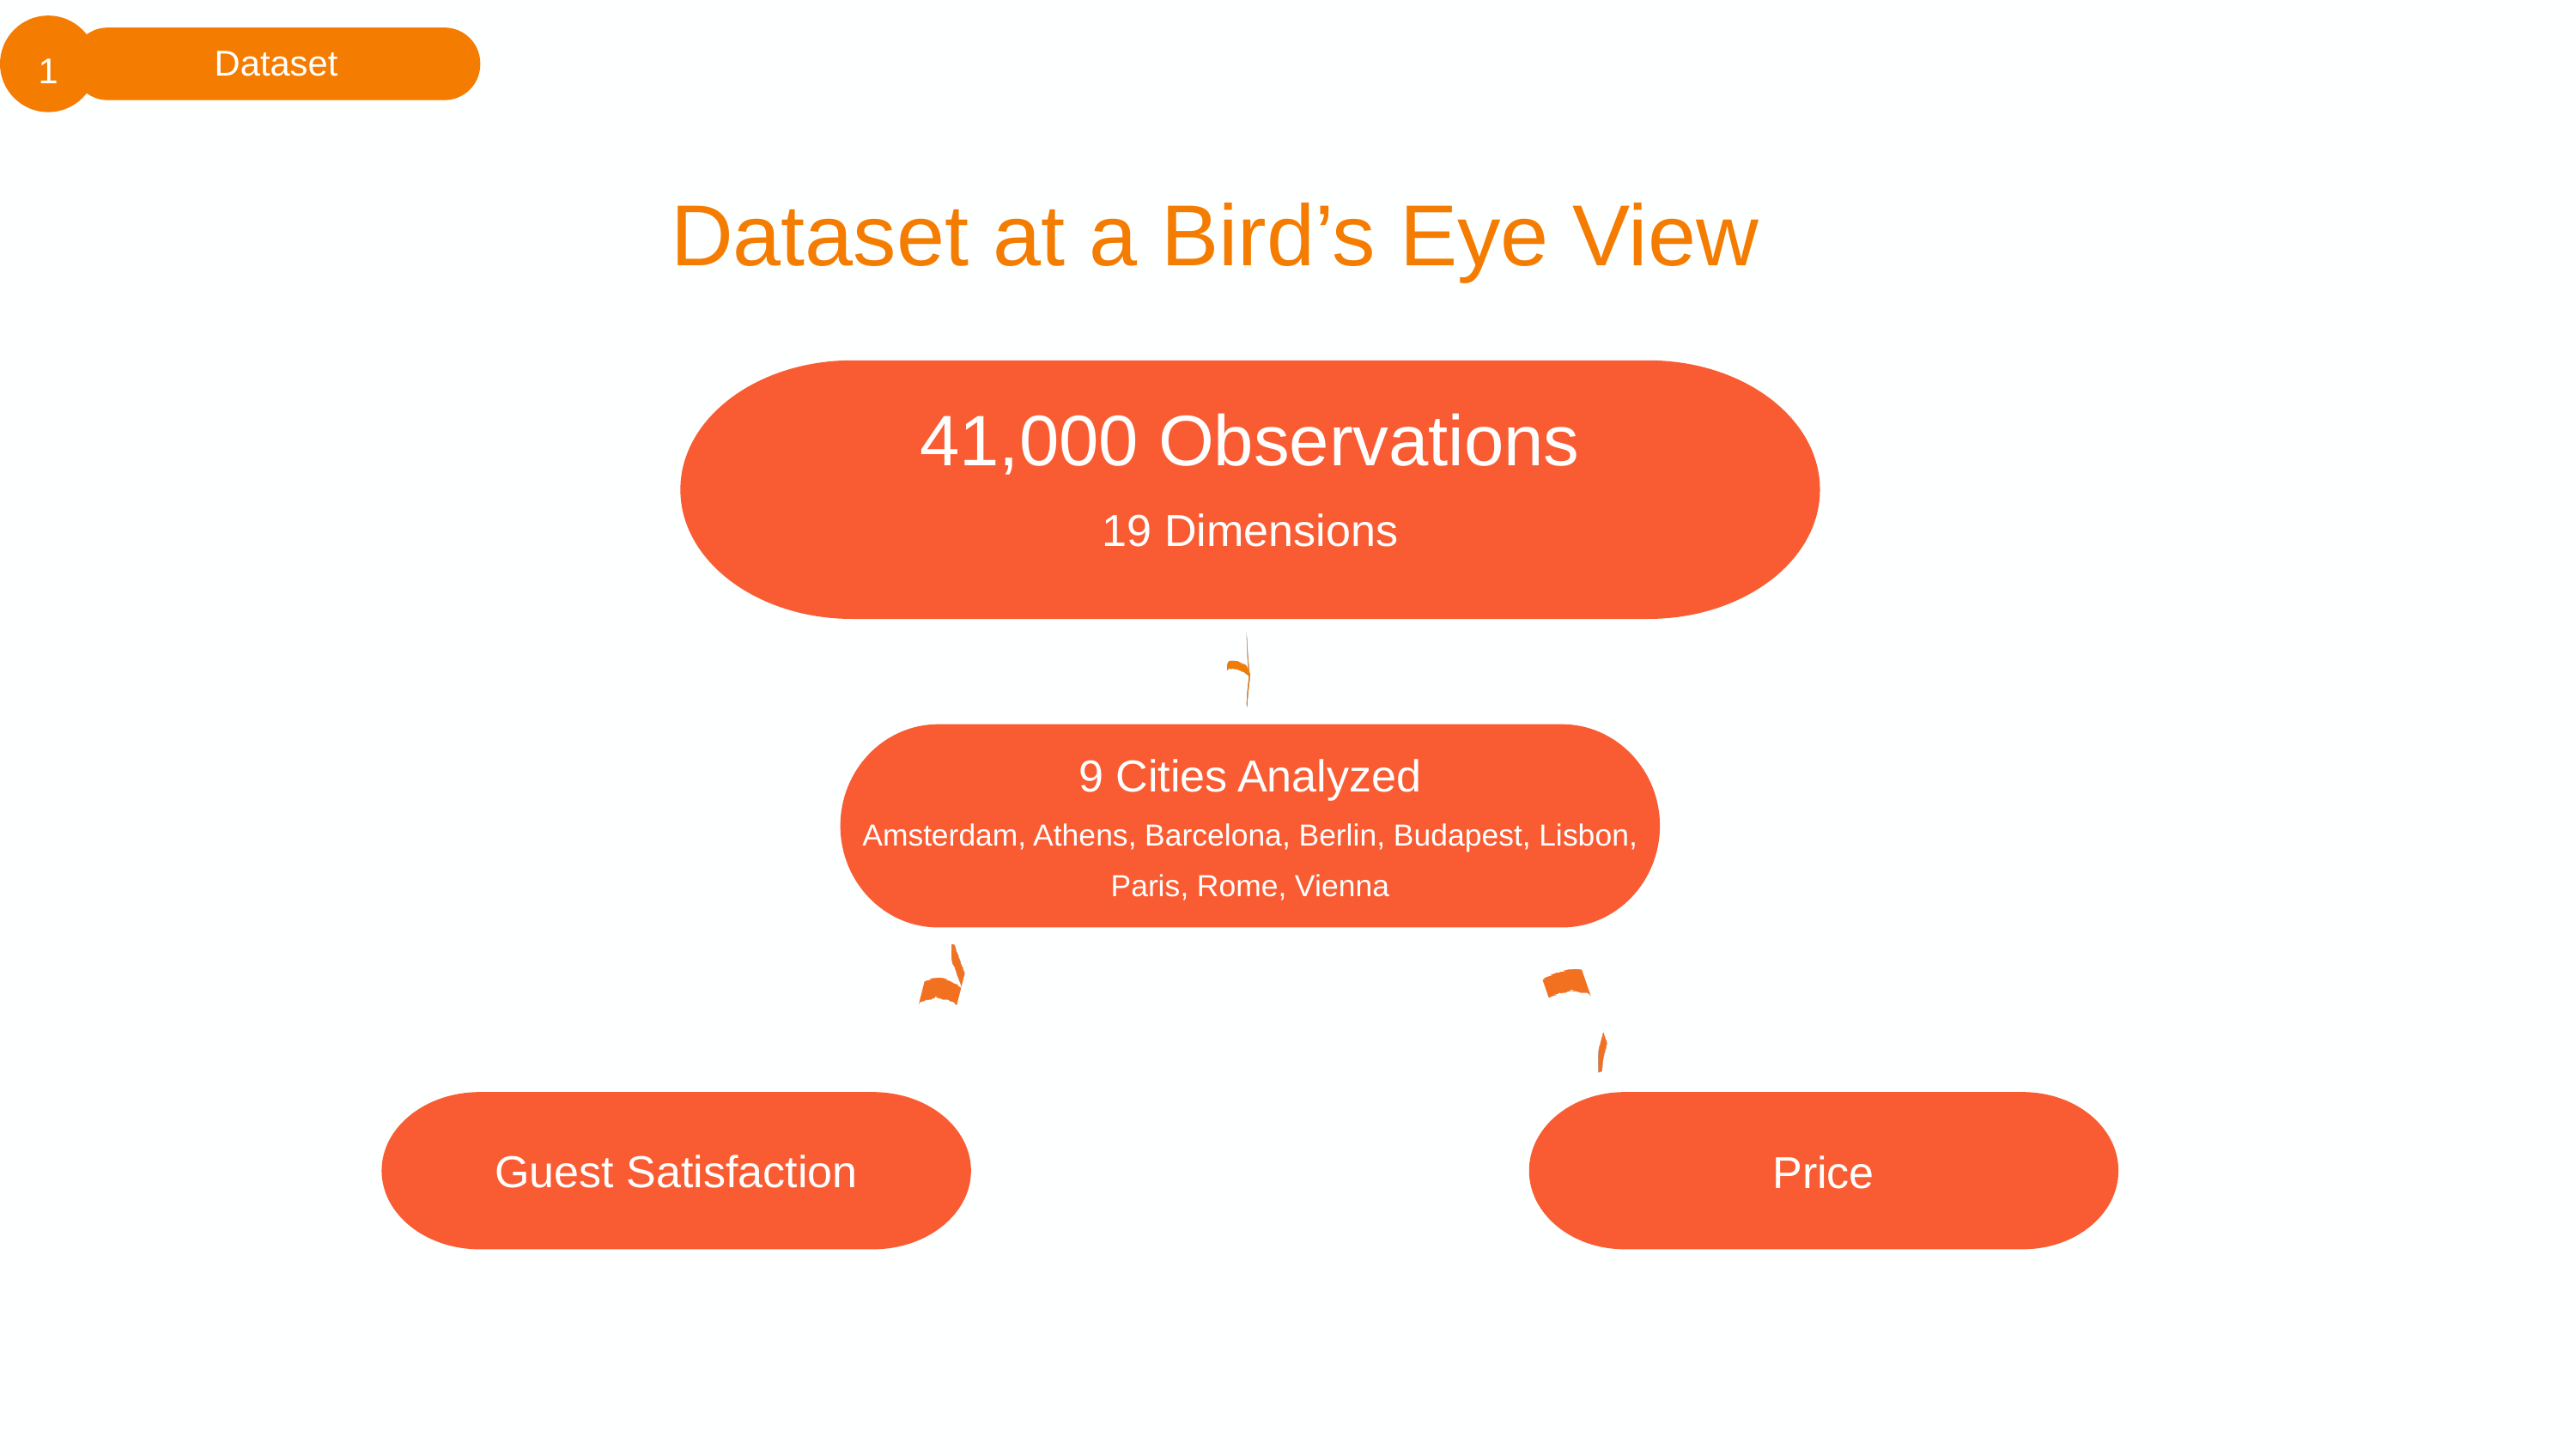

1

Dataset
Dataset at a Bird’s Eye View

41,000 Observations
19 Dimensions

9 Cities Analyzed
Amsterdam, Athens, Barcelona, Berlin, Budapest, Lisbon, Paris, Rome, Vienna

Guest Satisfaction

Price